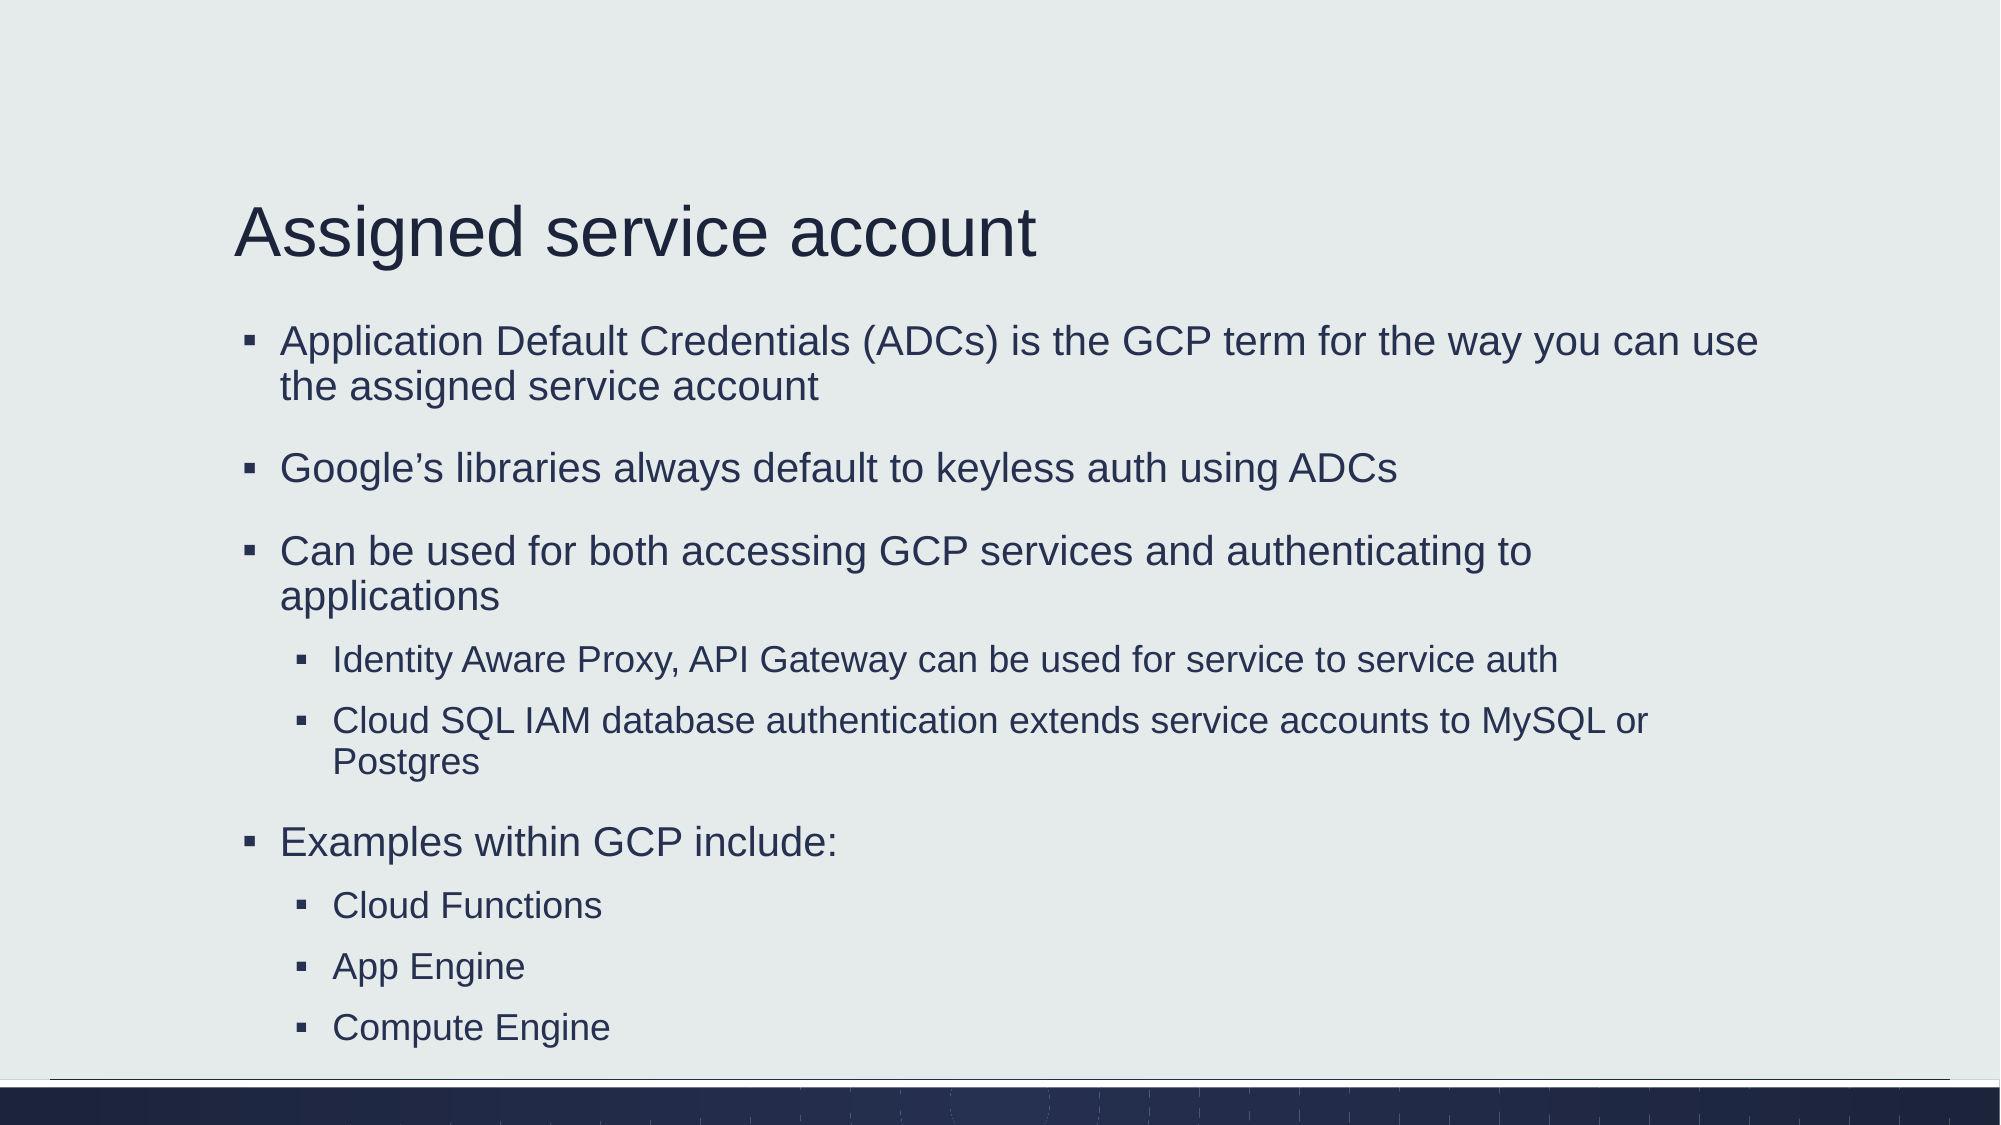

# Assigned service account
Application Default Credentials (ADCs) is the GCP term for the way you can use the assigned service account
Google’s libraries always default to keyless auth using ADCs
Can be used for both accessing GCP services and authenticating to applications
Identity Aware Proxy, API Gateway can be used for service to service auth
Cloud SQL IAM database authentication extends service accounts to MySQL or Postgres
Examples within GCP include:
Cloud Functions
App Engine
Compute Engine